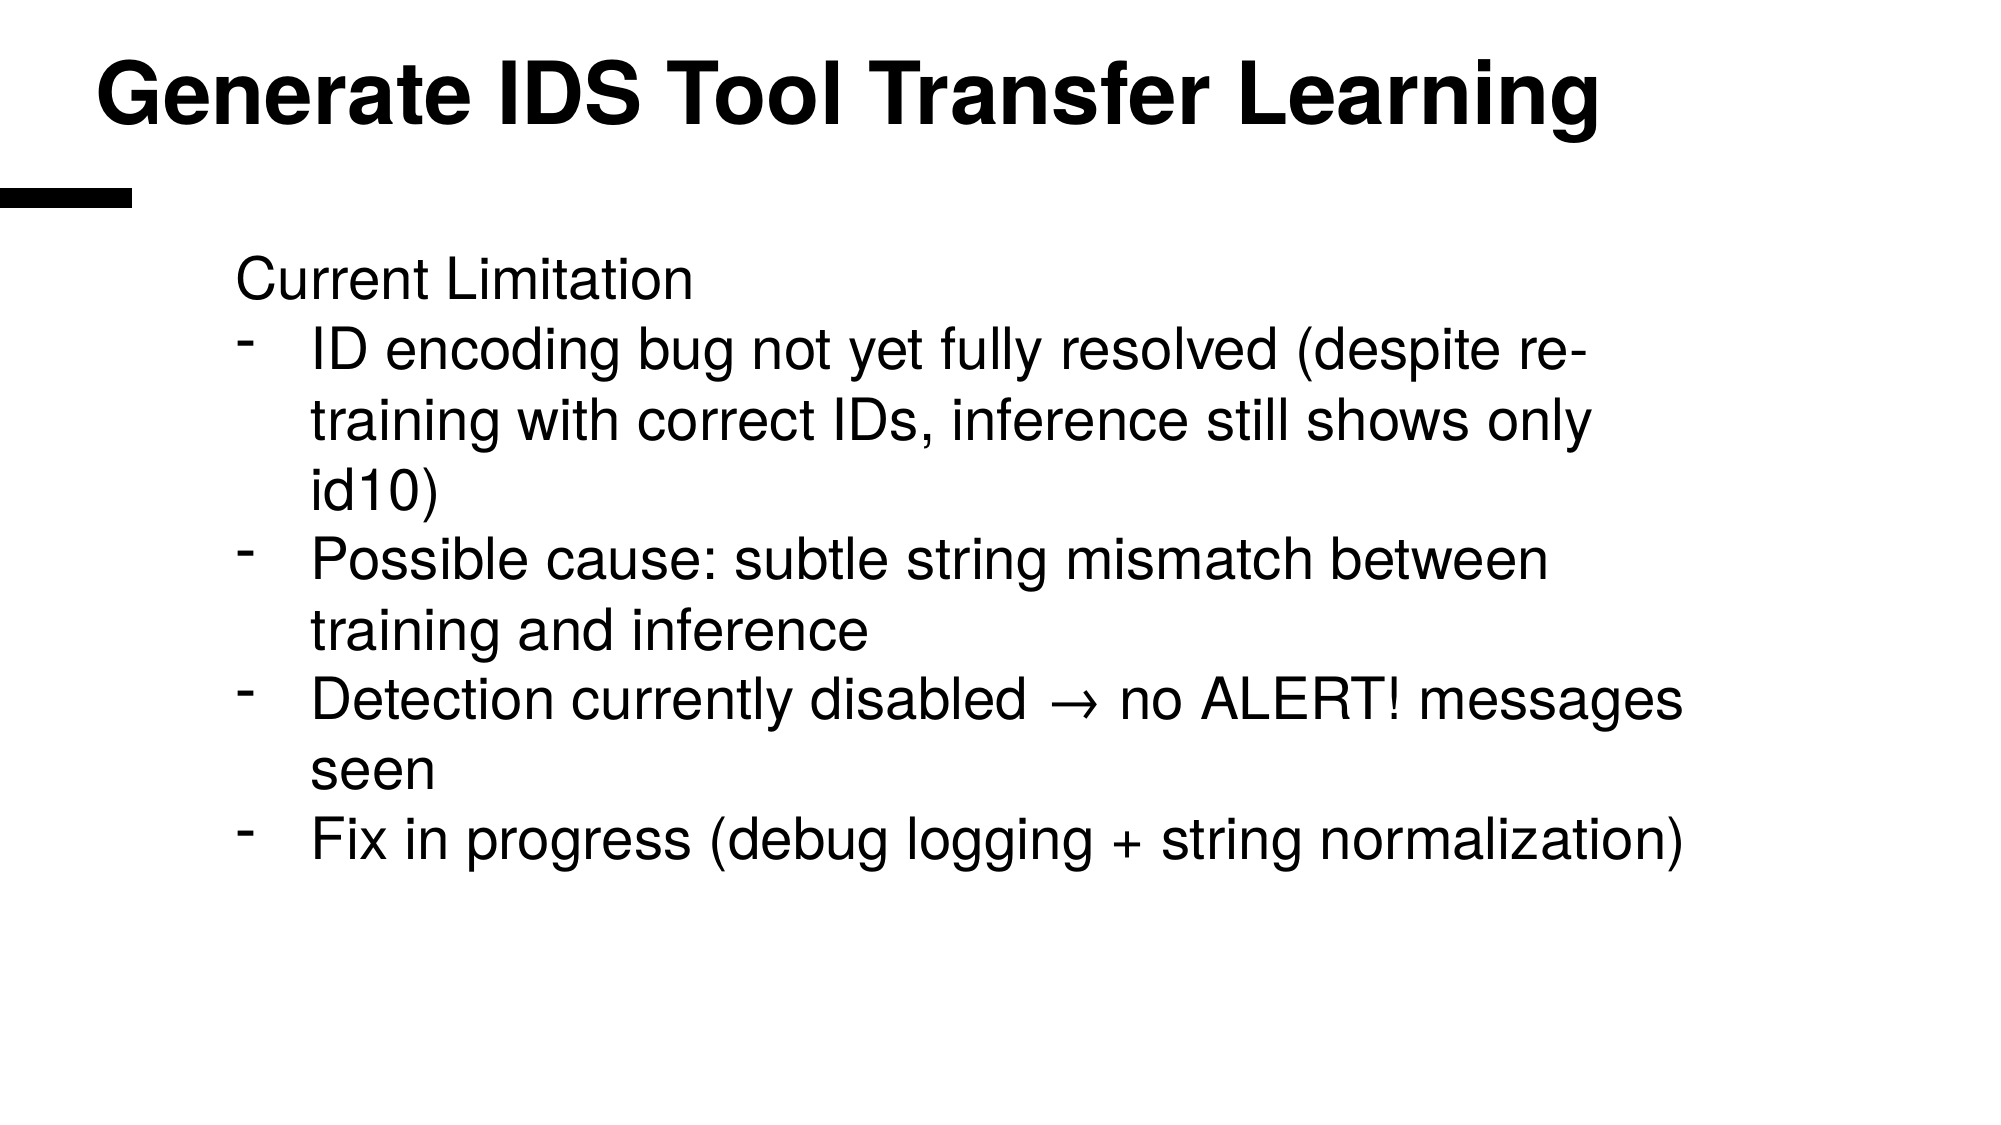

# Generate IDS Tool Transfer Learning
Current Limitation
ID encoding bug not yet fully resolved (despite re-training with correct IDs, inference still shows only id10)
Possible cause: subtle string mismatch between training and inference
Detection currently disabled → no ALERT! messages seen
Fix in progress (debug logging + string normalization)